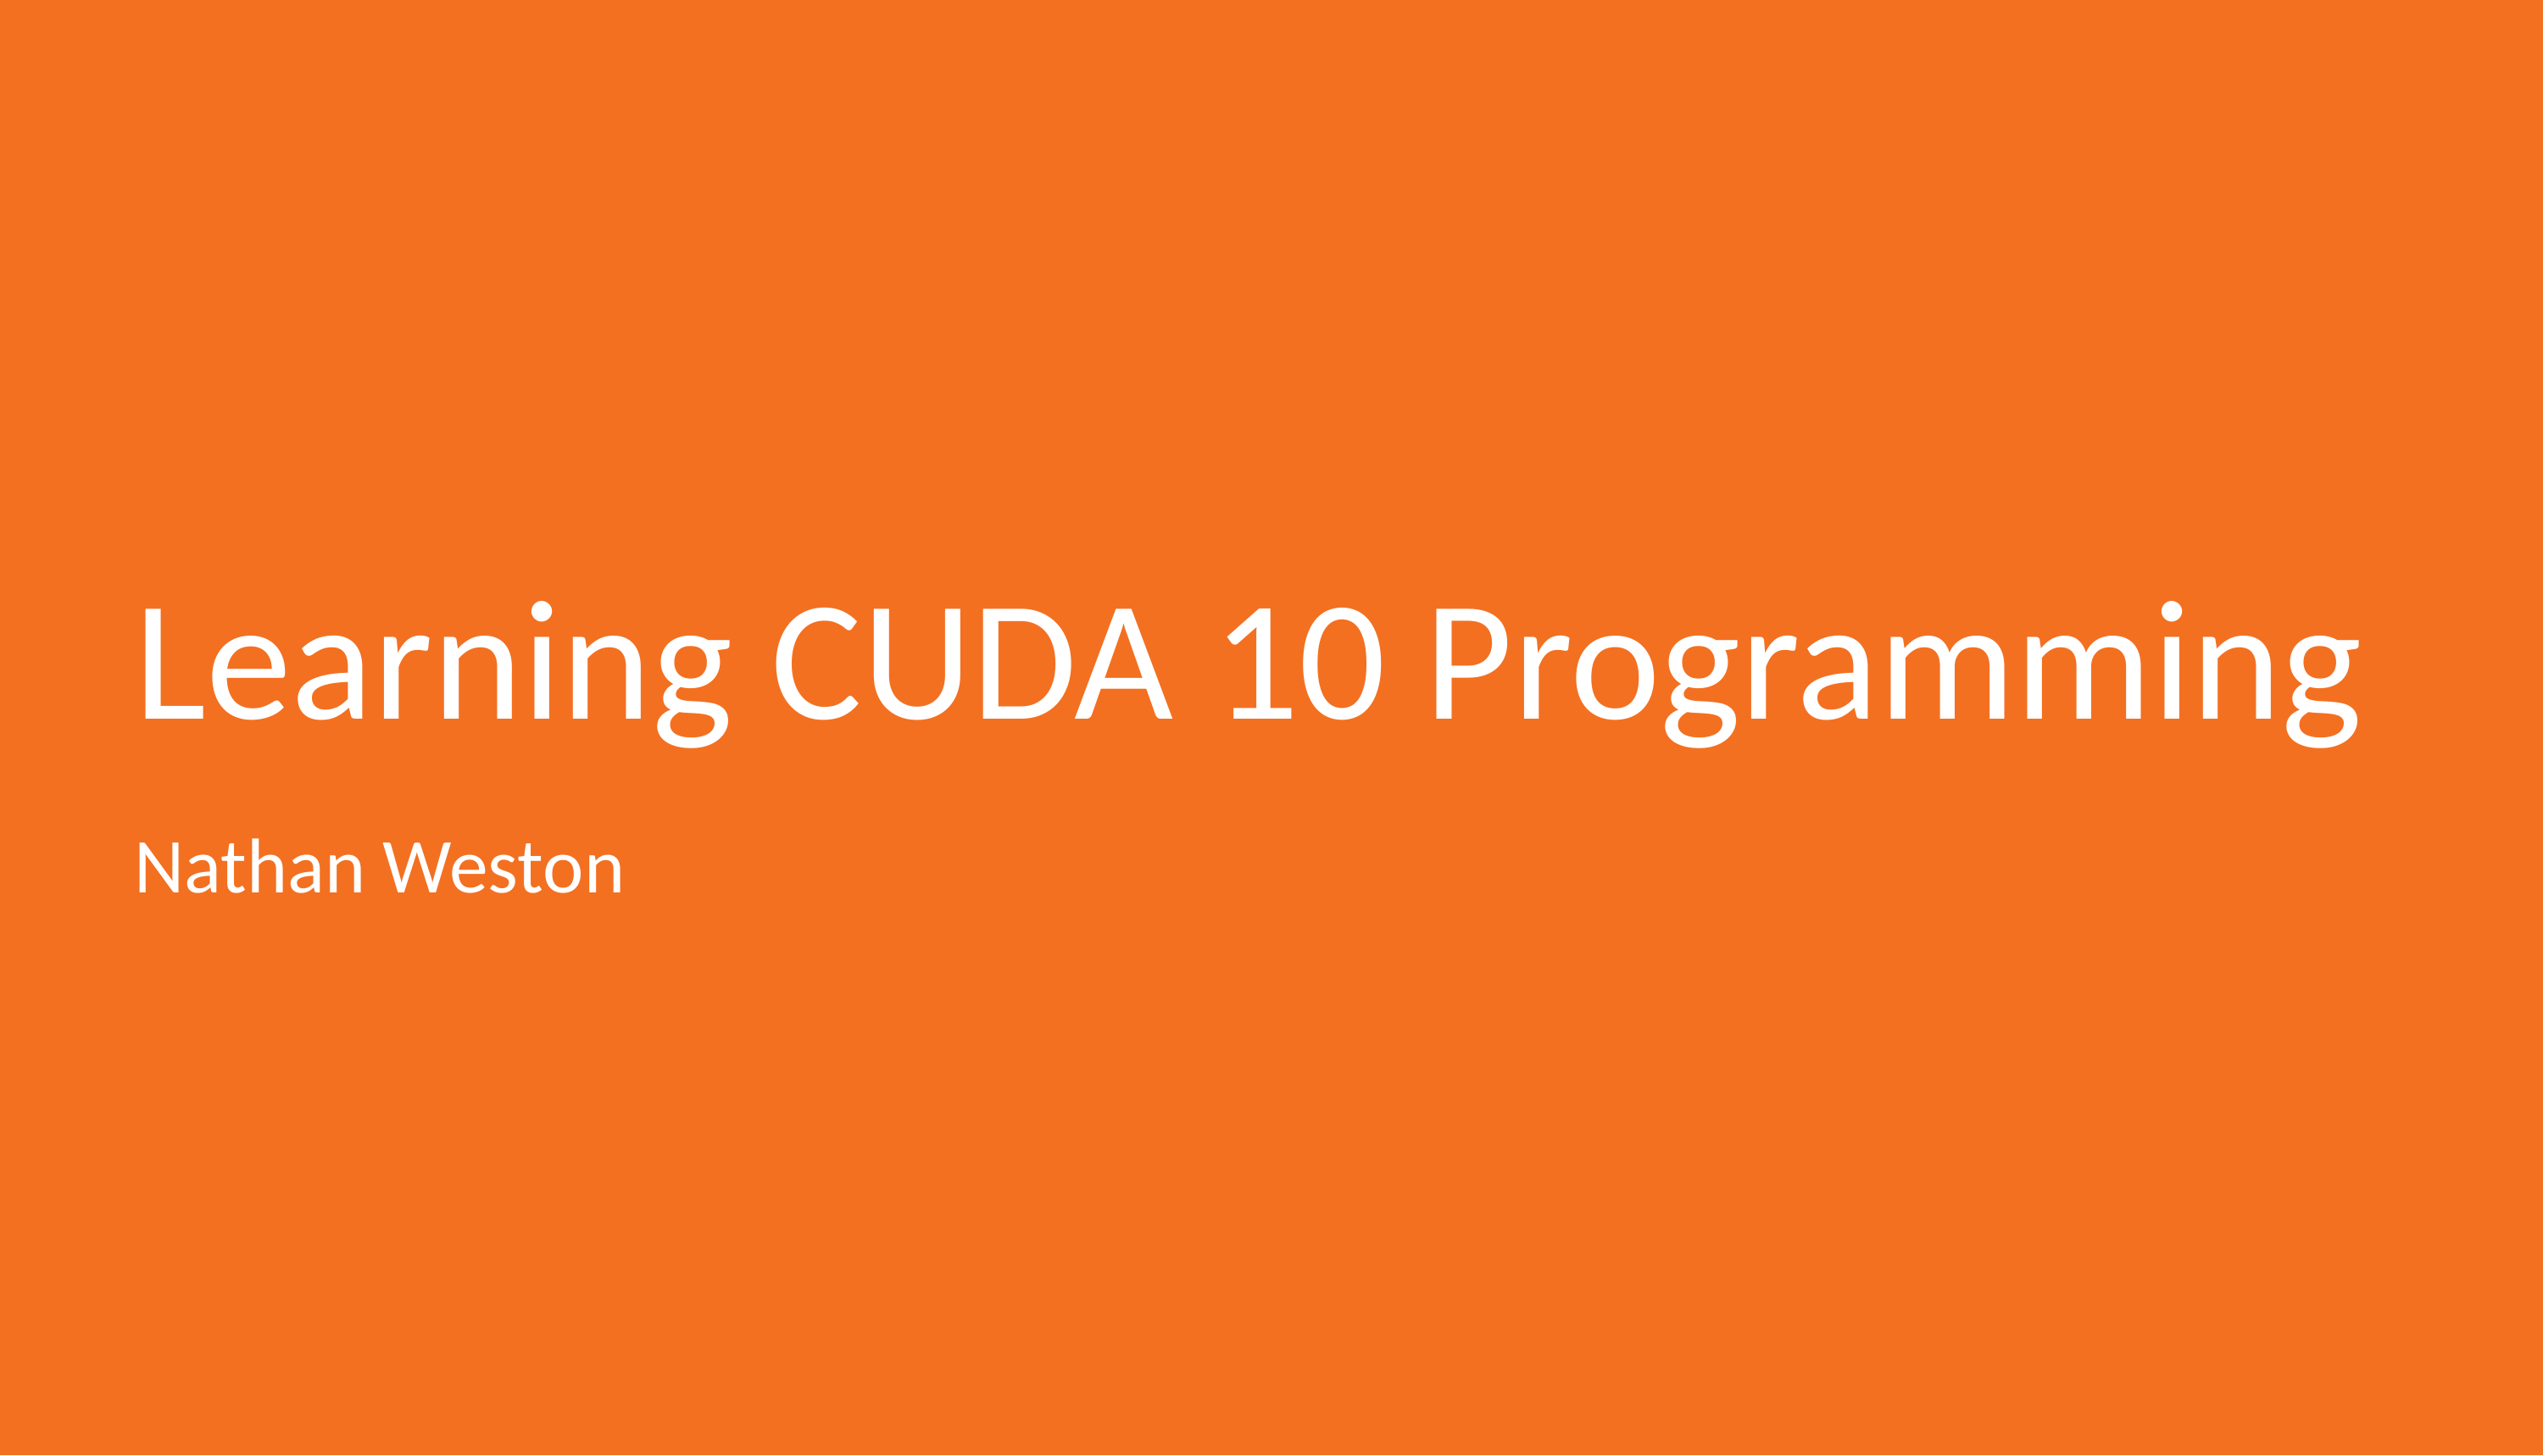

# Learning CUDA 10 Programming
Nathan Weston